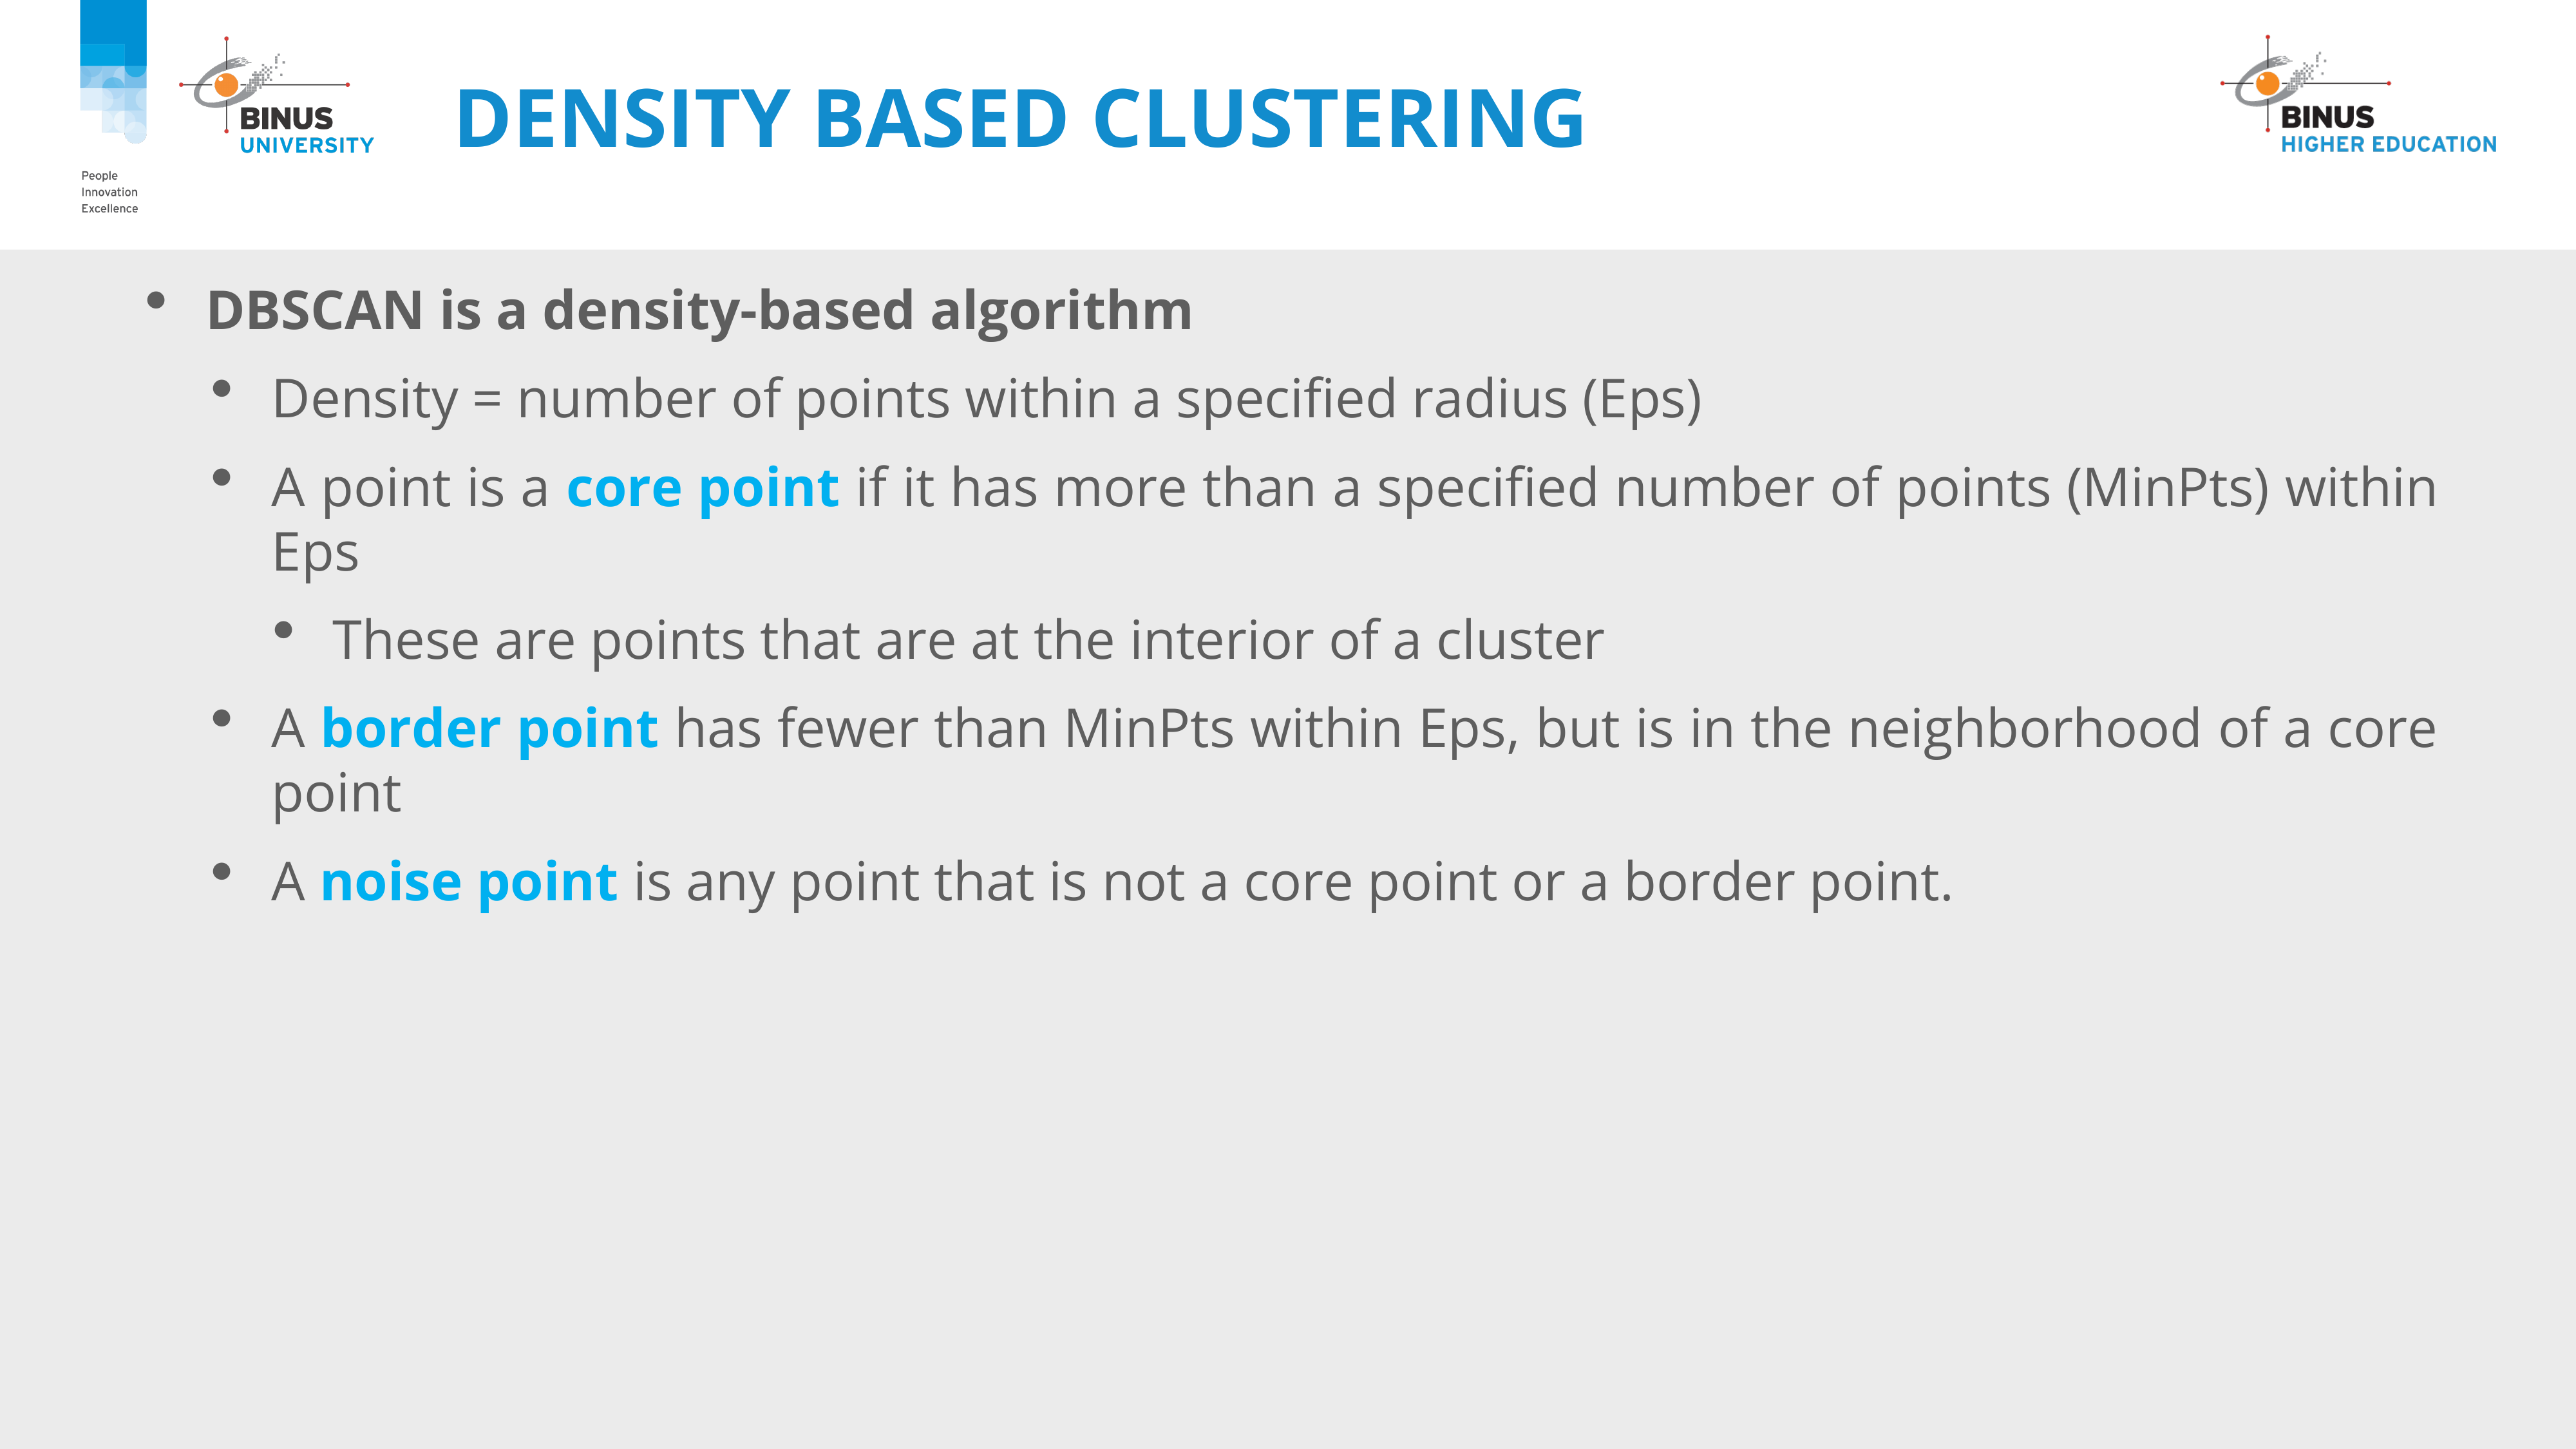

# Density Based Clustering
DBSCAN is a density-based algorithm
Density = number of points within a specified radius (Eps)
A point is a core point if it has more than a specified number of points (MinPts) within Eps
These are points that are at the interior of a cluster
A border point has fewer than MinPts within Eps, but is in the neighborhood of a core point
A noise point is any point that is not a core point or a border point.